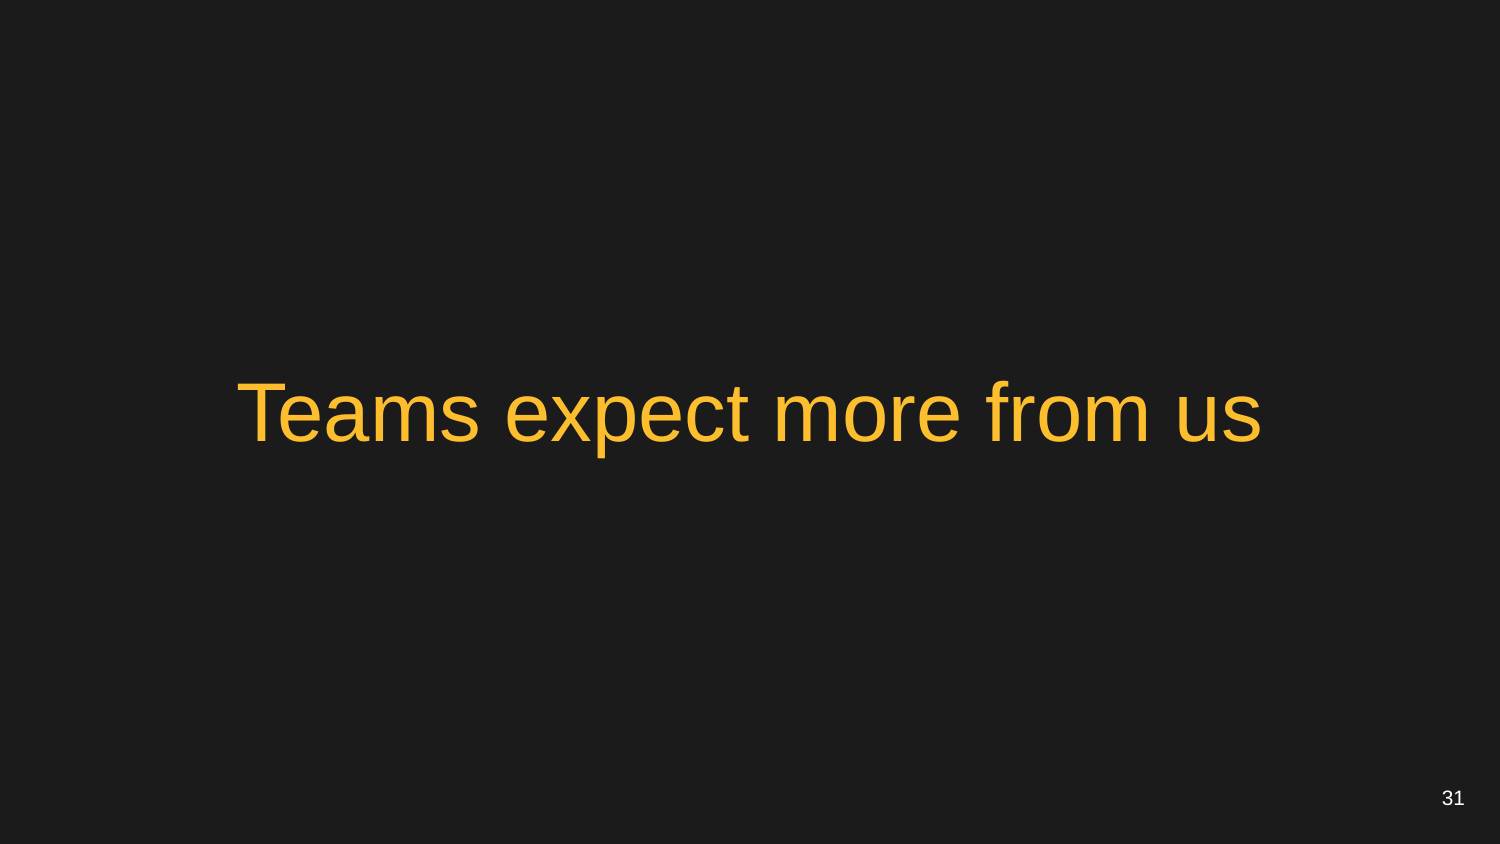

# Teams expect more from us
31